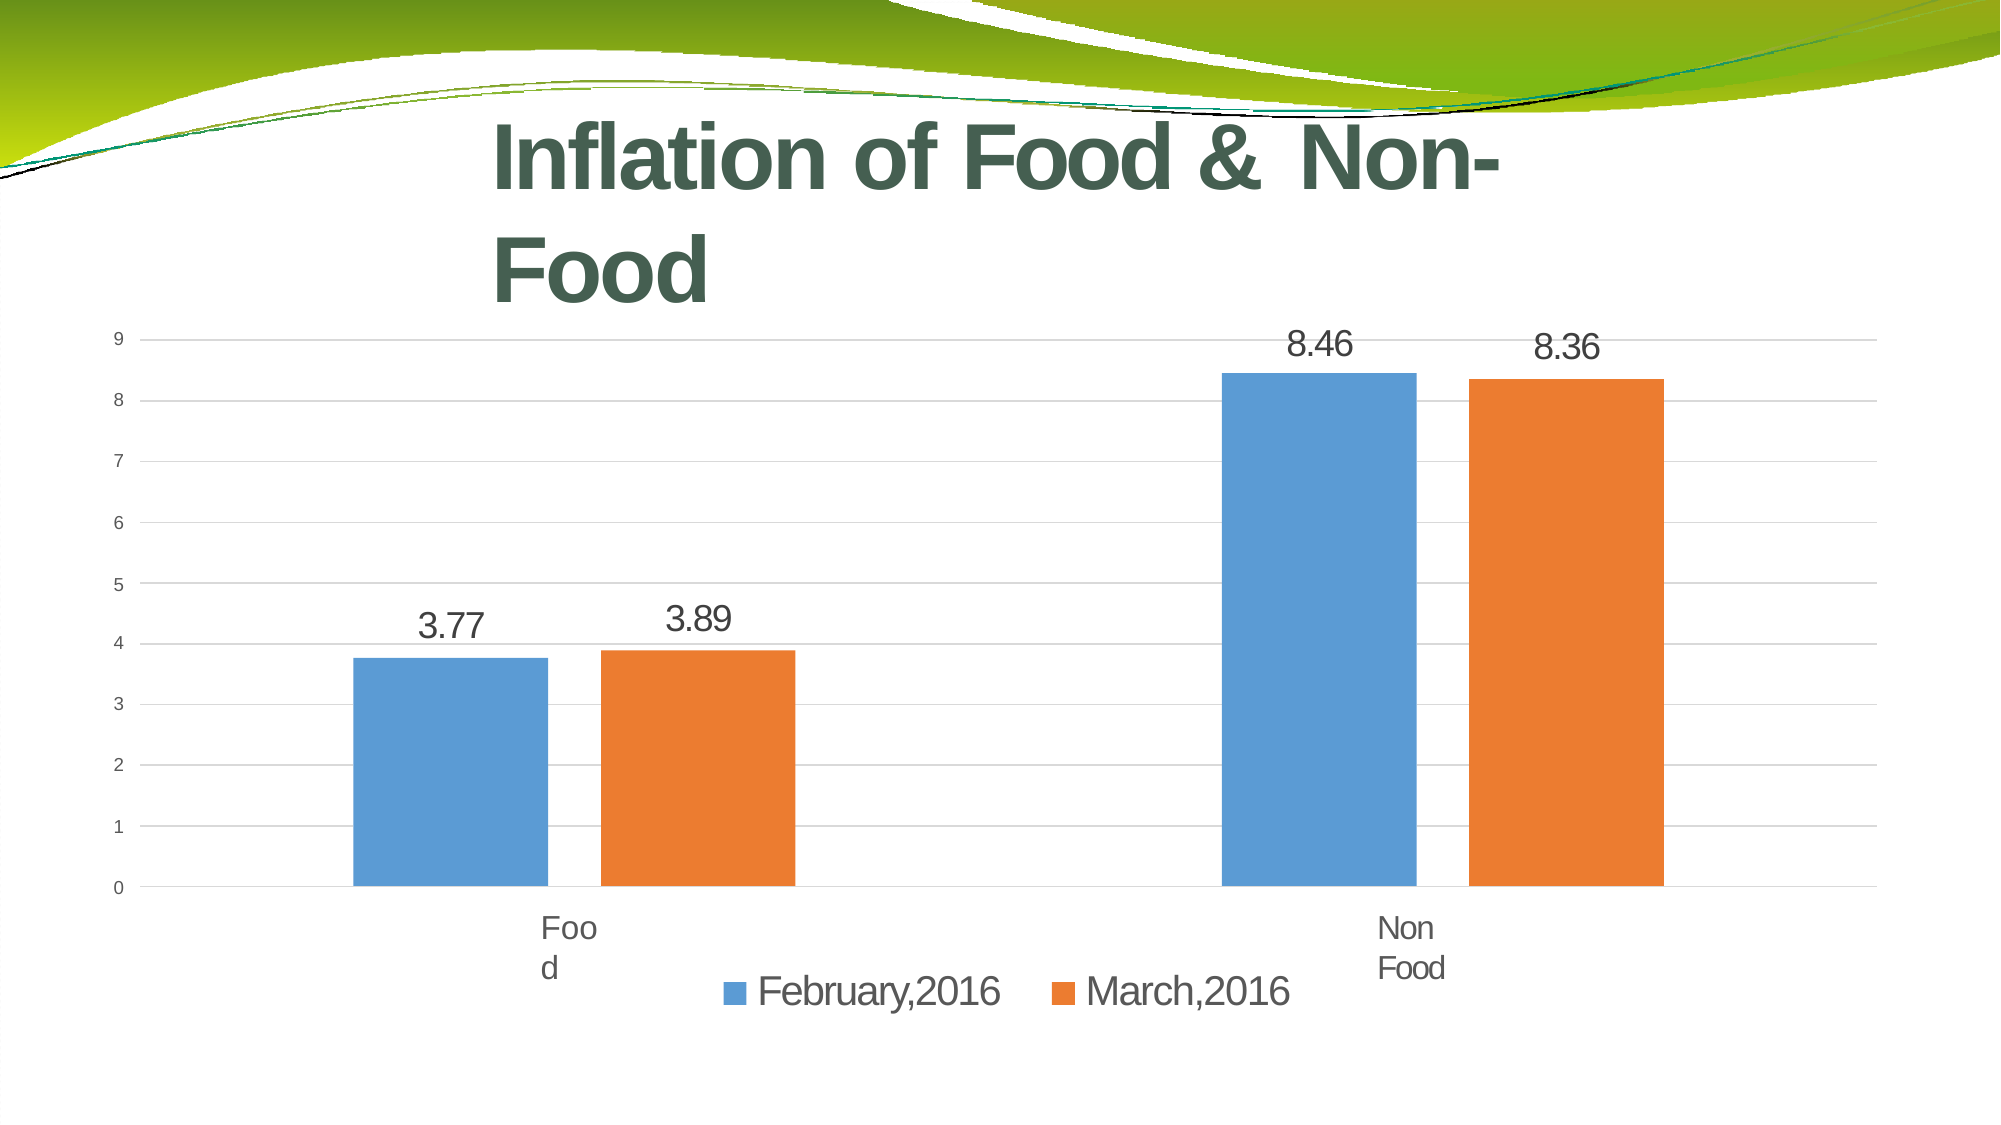

# Inflation of Food & Non-Food
8.46
8.36
9

8

7

6

5

3.89
3.77
4

3

2

1

0

Food
Non Food
February,2016
March,2016